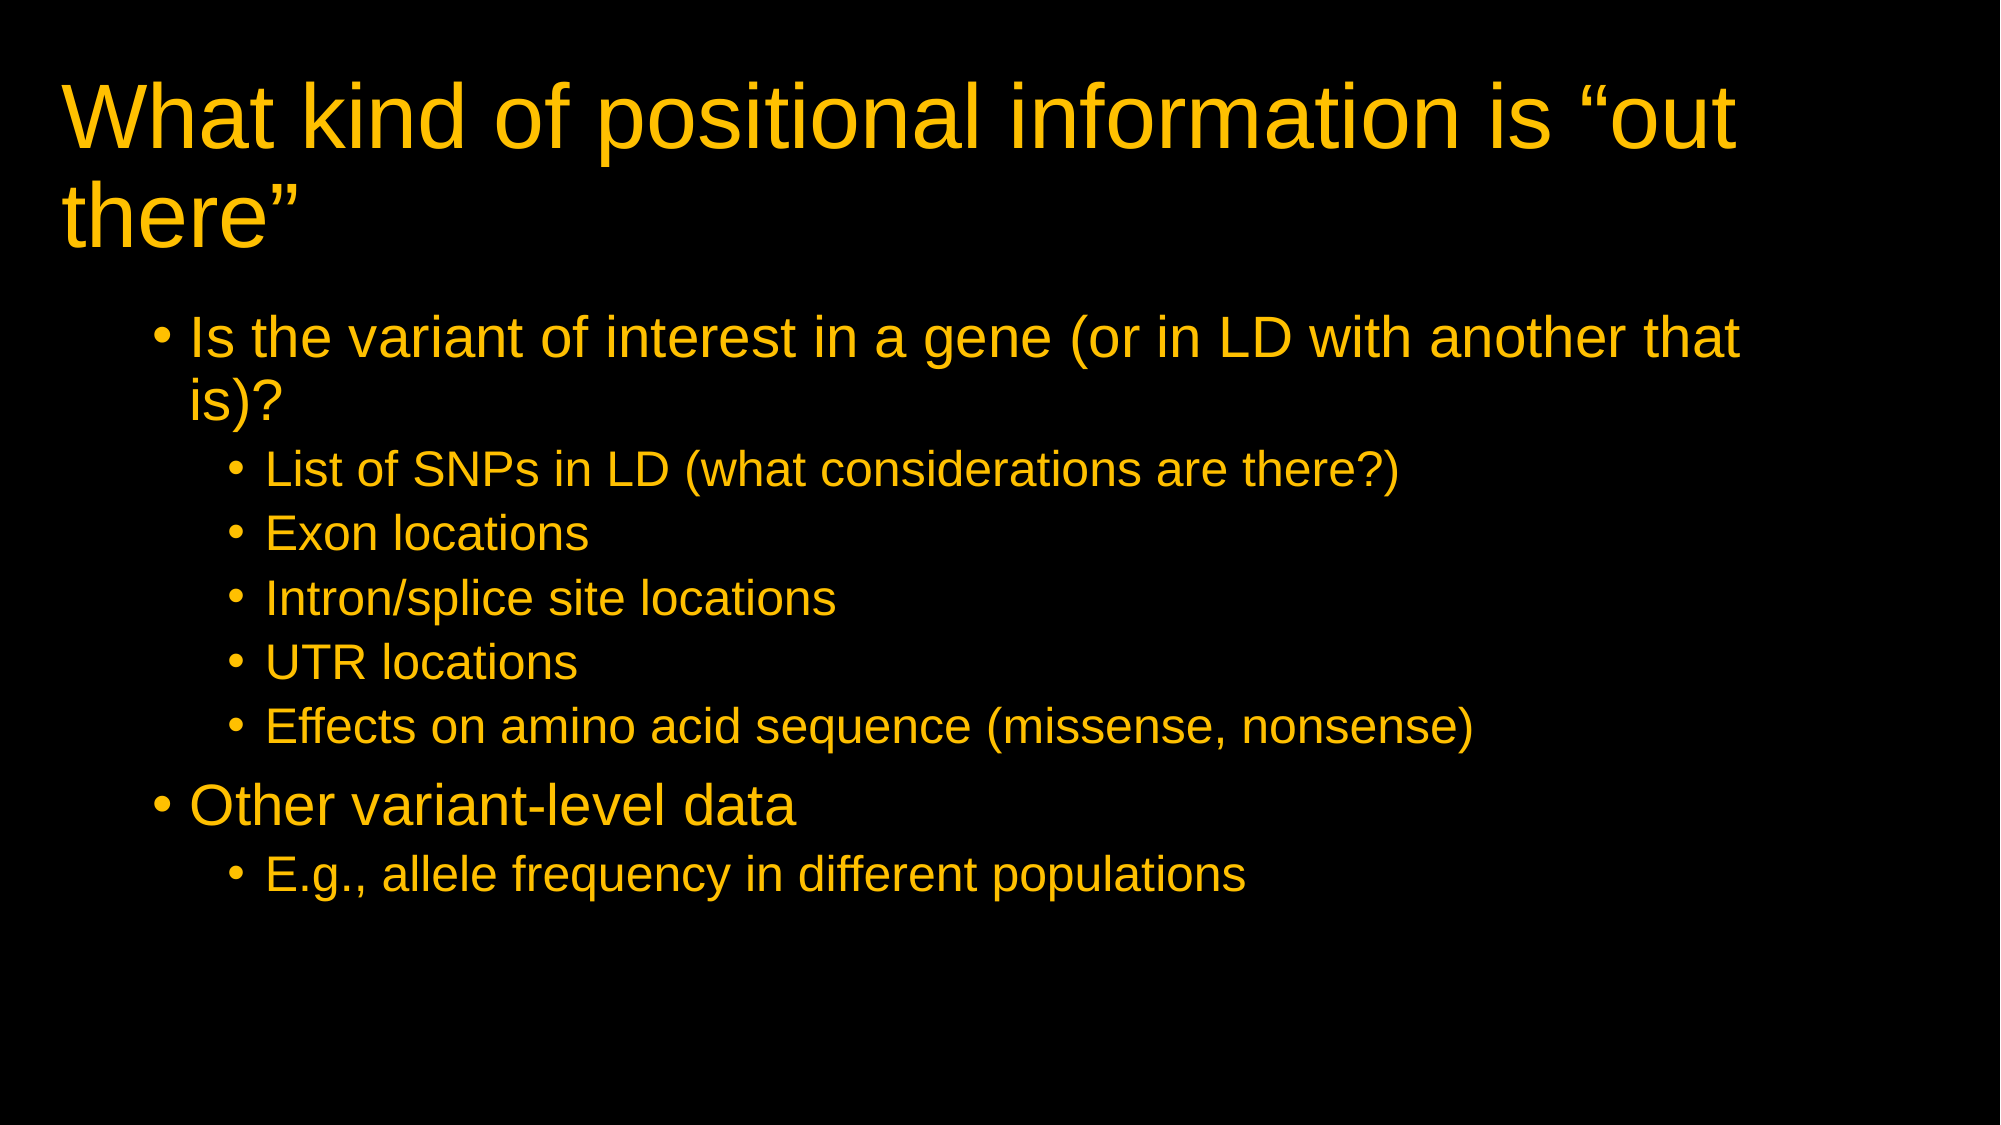

# What kind of positional information is “out there”
Is the variant of interest in a gene (or in LD with another that is)?
List of SNPs in LD (what considerations are there?)
Exon locations
Intron/splice site locations
UTR locations
Effects on amino acid sequence (missense, nonsense)
Other variant-level data
E.g., allele frequency in different populations